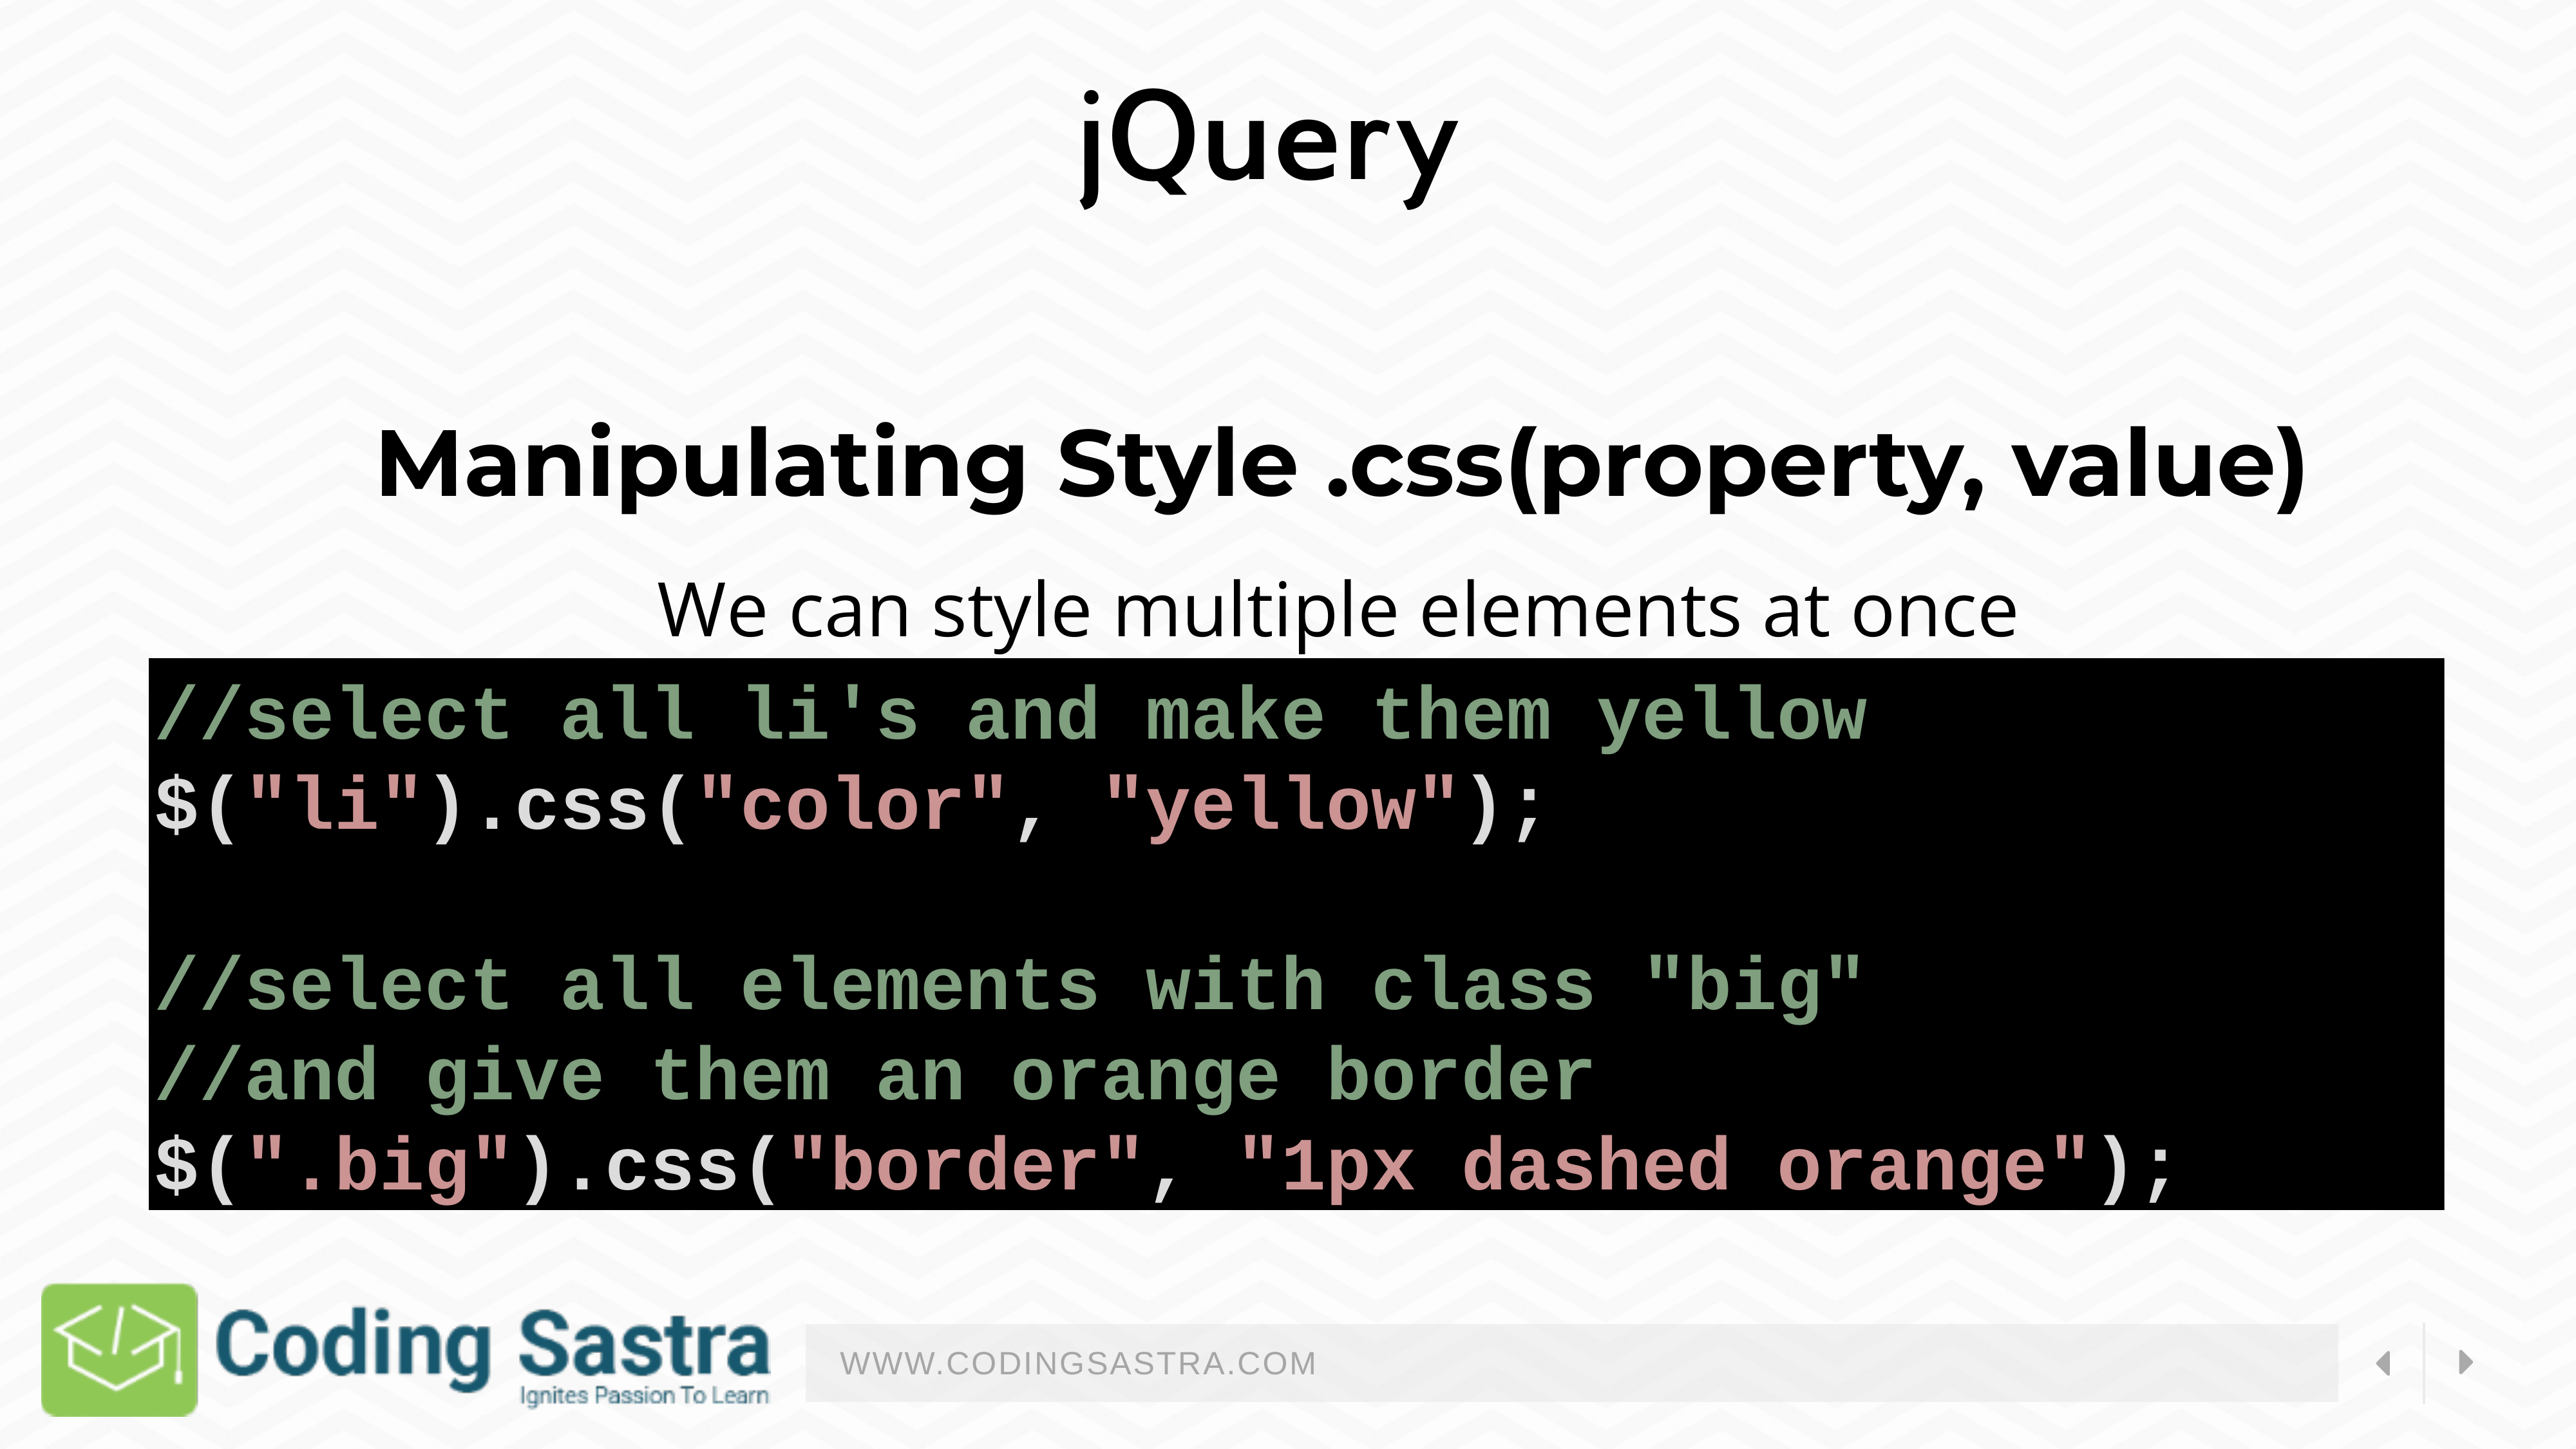

jQuery
Manipulating Style .css(property, value)
We can style multiple elements at once
//select all li's and make them yellow
$("li").css("color", "yellow");

//select all elements with class "big"
//and give them an orange border
$(".big").css("border", "1px dashed orange");